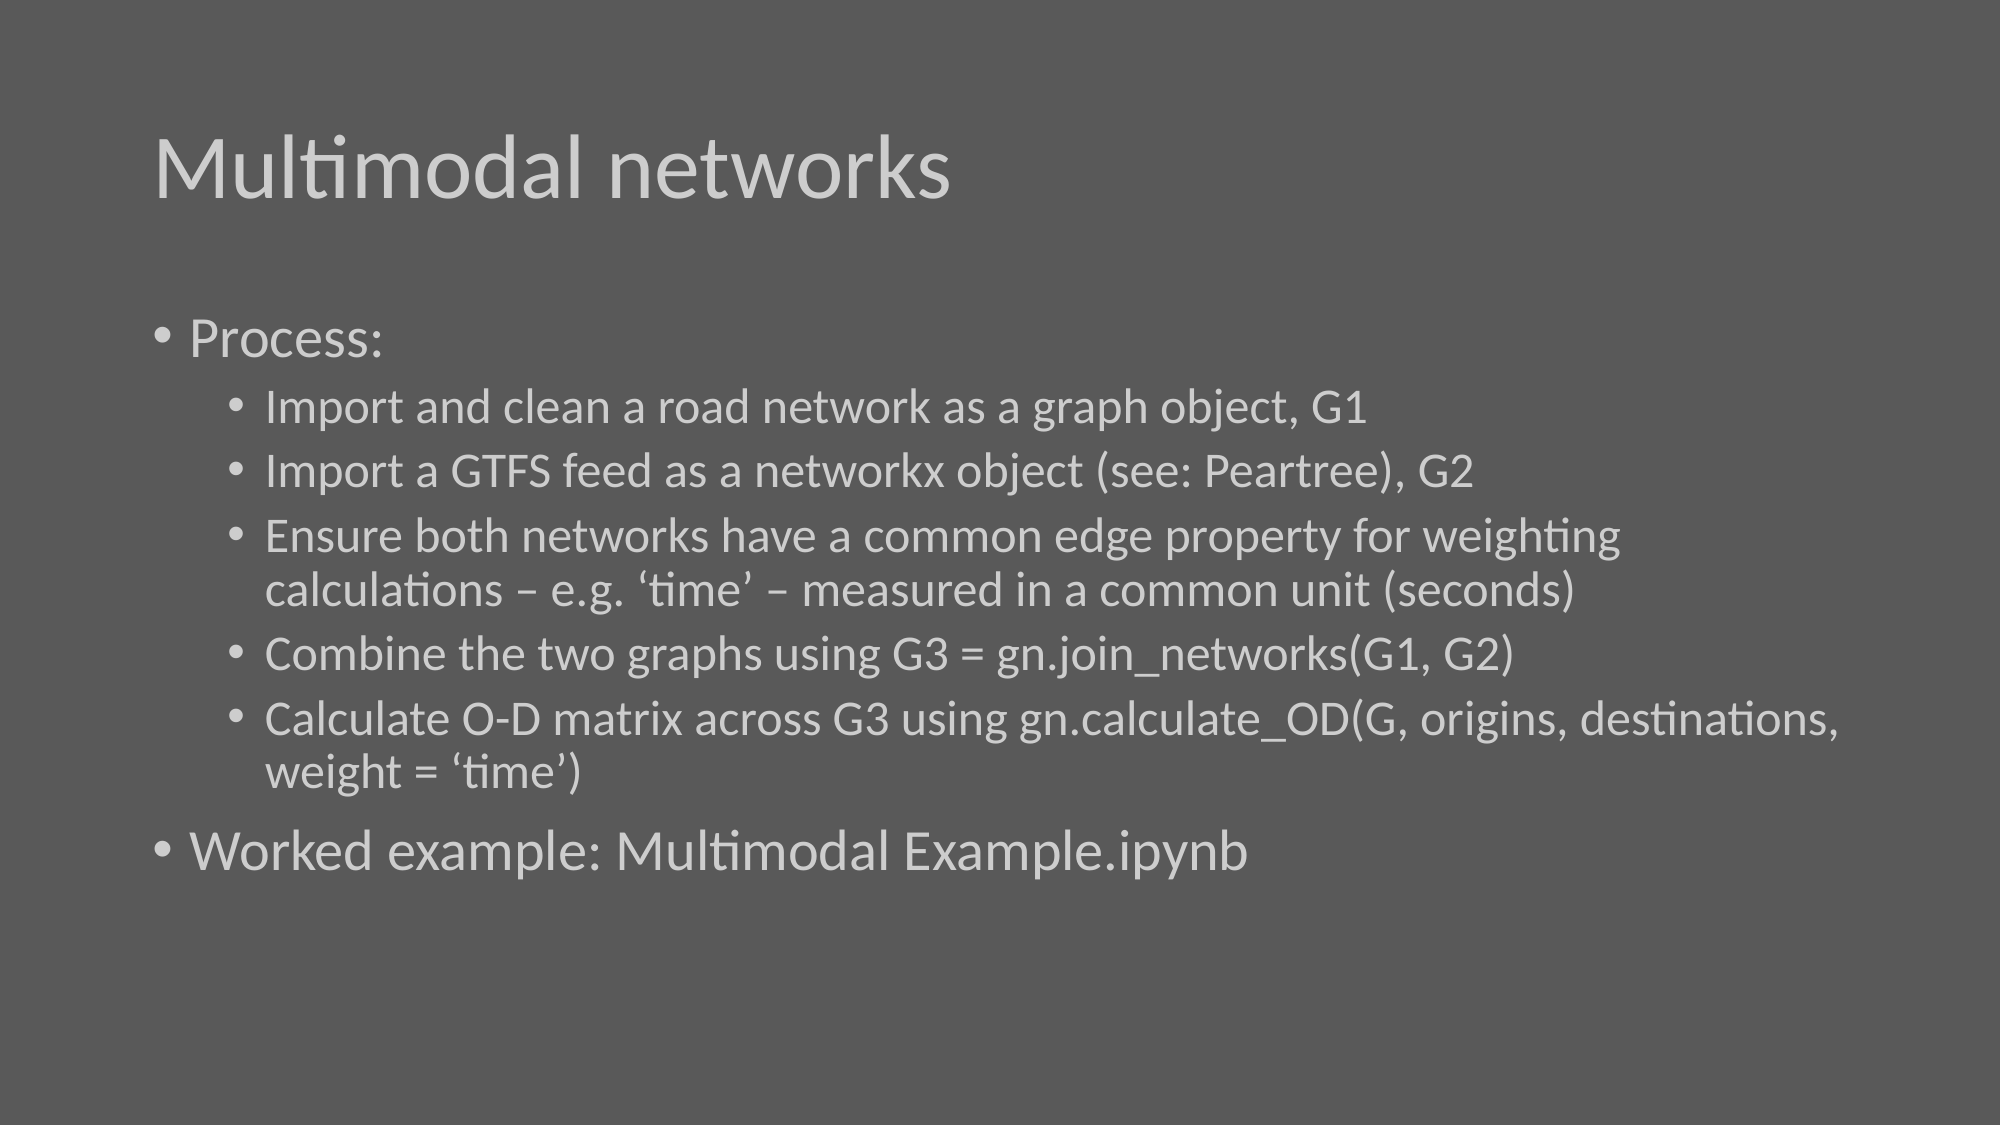

# Multimodal networks
Process:
Import and clean a road network as a graph object, G1
Import a GTFS feed as a networkx object (see: Peartree), G2
Ensure both networks have a common edge property for weighting calculations – e.g. ‘time’ – measured in a common unit (seconds)
Combine the two graphs using G3 = gn.join_networks(G1, G2)
Calculate O-D matrix across G3 using gn.calculate_OD(G, origins, destinations, weight = ‘time’)
Worked example: Multimodal Example.ipynb